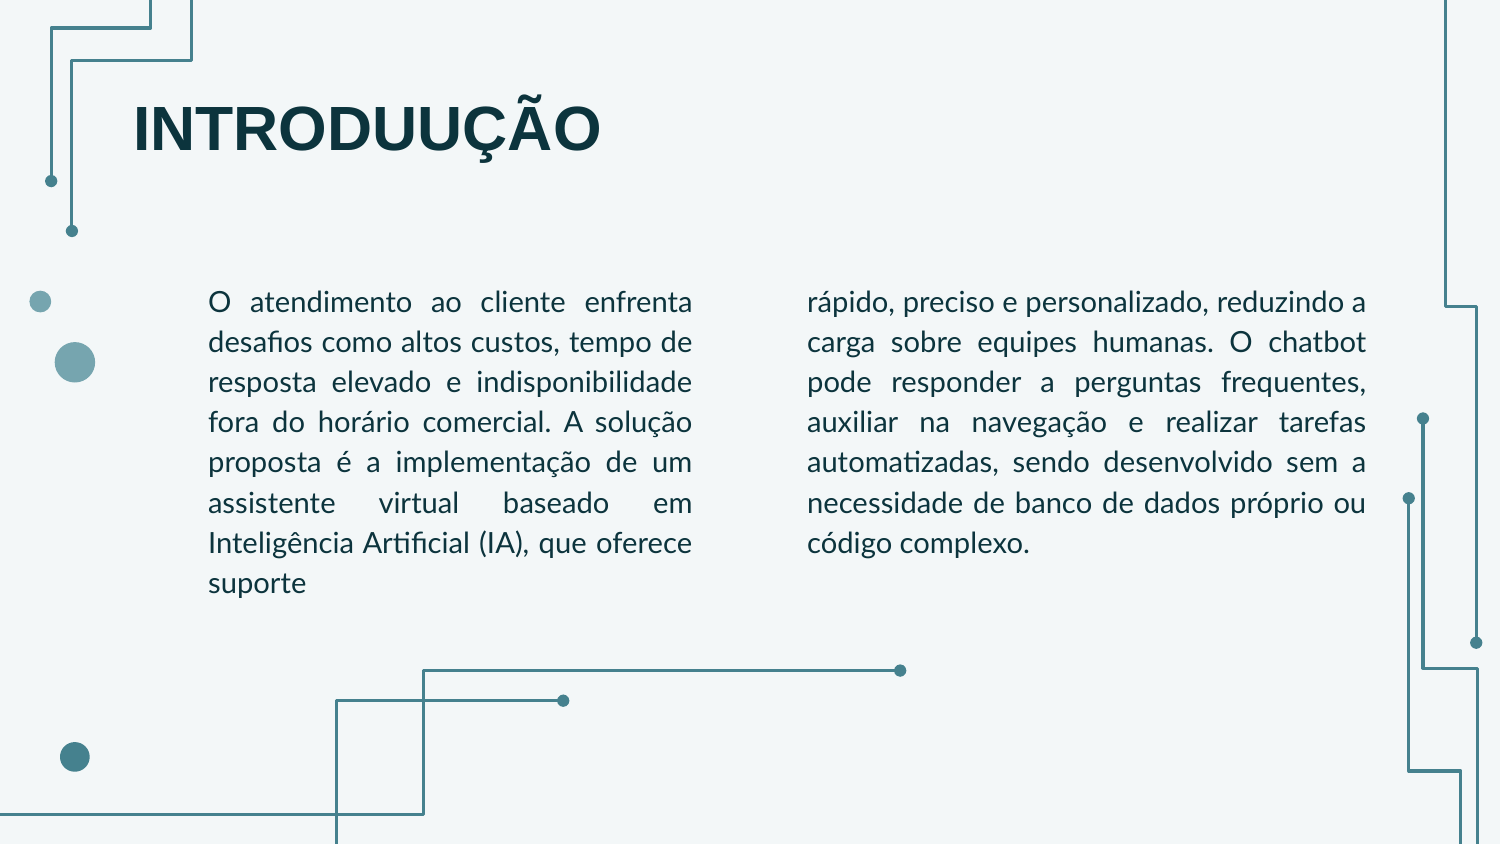

# INTRODUUÇÃO
	O atendimento ao cliente enfrenta desafios como altos custos, tempo de resposta elevado e indisponibilidade fora do horário comercial. A solução proposta é a implementação de um assistente virtual baseado em Inteligência Artificial (IA), que oferece suporte
rápido, preciso e personalizado, reduzindo a carga sobre equipes humanas. O chatbot pode responder a perguntas frequentes, auxiliar na navegação e realizar tarefas automatizadas, sendo desenvolvido sem a necessidade de banco de dados próprio ou código complexo.